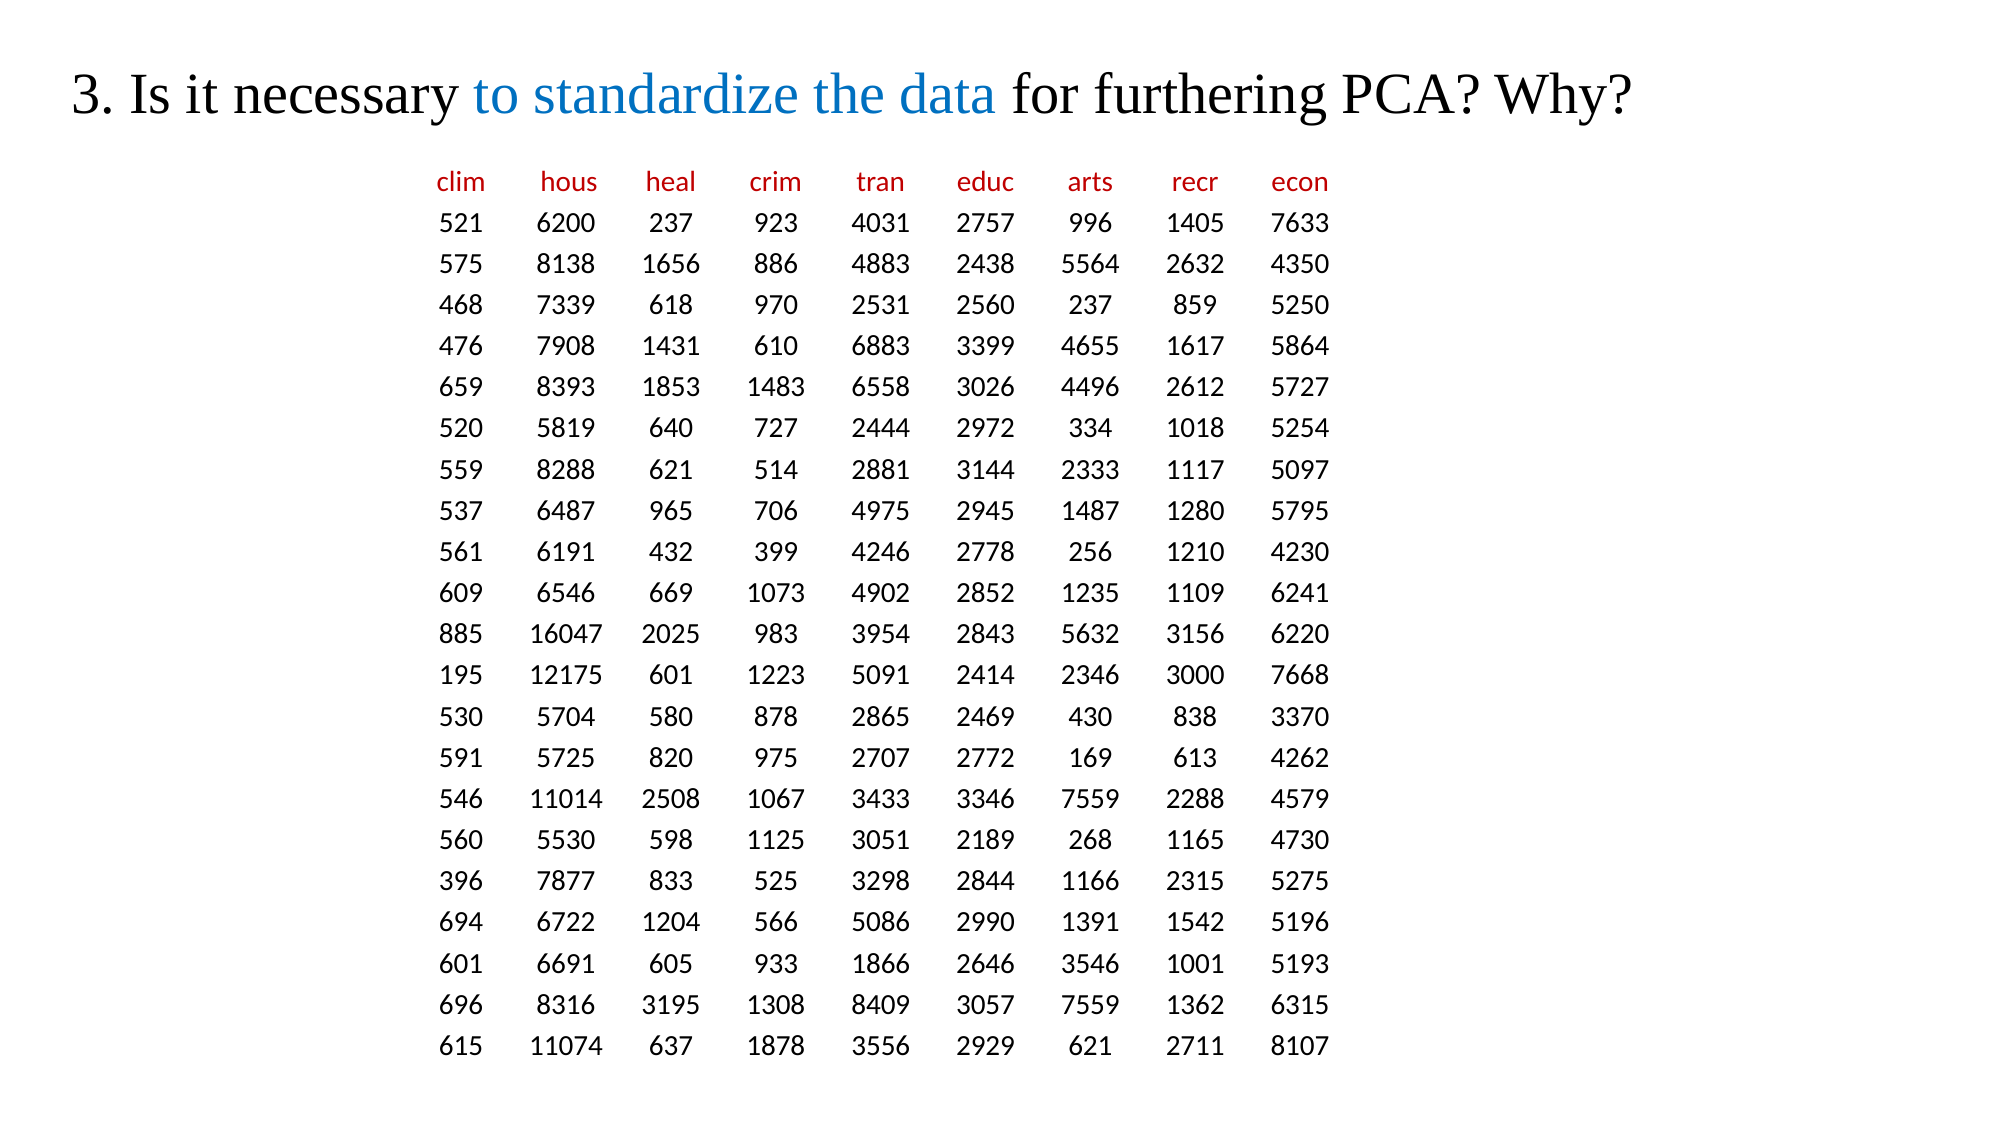

3. Is it necessary to standardize the data for furthering PCA? Why?

| clim | hous | heal | crim | tran | educ | arts | recr | econ |
| --- | --- | --- | --- | --- | --- | --- | --- | --- |
| 521 | 6200 | 237 | 923 | 4031 | 2757 | 996 | 1405 | 7633 |
| 575 | 8138 | 1656 | 886 | 4883 | 2438 | 5564 | 2632 | 4350 |
| 468 | 7339 | 618 | 970 | 2531 | 2560 | 237 | 859 | 5250 |
| 476 | 7908 | 1431 | 610 | 6883 | 3399 | 4655 | 1617 | 5864 |
| 659 | 8393 | 1853 | 1483 | 6558 | 3026 | 4496 | 2612 | 5727 |
| 520 | 5819 | 640 | 727 | 2444 | 2972 | 334 | 1018 | 5254 |
| 559 | 8288 | 621 | 514 | 2881 | 3144 | 2333 | 1117 | 5097 |
| 537 | 6487 | 965 | 706 | 4975 | 2945 | 1487 | 1280 | 5795 |
| 561 | 6191 | 432 | 399 | 4246 | 2778 | 256 | 1210 | 4230 |
| 609 | 6546 | 669 | 1073 | 4902 | 2852 | 1235 | 1109 | 6241 |
| 885 | 16047 | 2025 | 983 | 3954 | 2843 | 5632 | 3156 | 6220 |
| 195 | 12175 | 601 | 1223 | 5091 | 2414 | 2346 | 3000 | 7668 |
| 530 | 5704 | 580 | 878 | 2865 | 2469 | 430 | 838 | 3370 |
| 591 | 5725 | 820 | 975 | 2707 | 2772 | 169 | 613 | 4262 |
| 546 | 11014 | 2508 | 1067 | 3433 | 3346 | 7559 | 2288 | 4579 |
| 560 | 5530 | 598 | 1125 | 3051 | 2189 | 268 | 1165 | 4730 |
| 396 | 7877 | 833 | 525 | 3298 | 2844 | 1166 | 2315 | 5275 |
| 694 | 6722 | 1204 | 566 | 5086 | 2990 | 1391 | 1542 | 5196 |
| 601 | 6691 | 605 | 933 | 1866 | 2646 | 3546 | 1001 | 5193 |
| 696 | 8316 | 3195 | 1308 | 8409 | 3057 | 7559 | 1362 | 6315 |
| 615 | 11074 | 637 | 1878 | 3556 | 2929 | 621 | 2711 | 8107 |